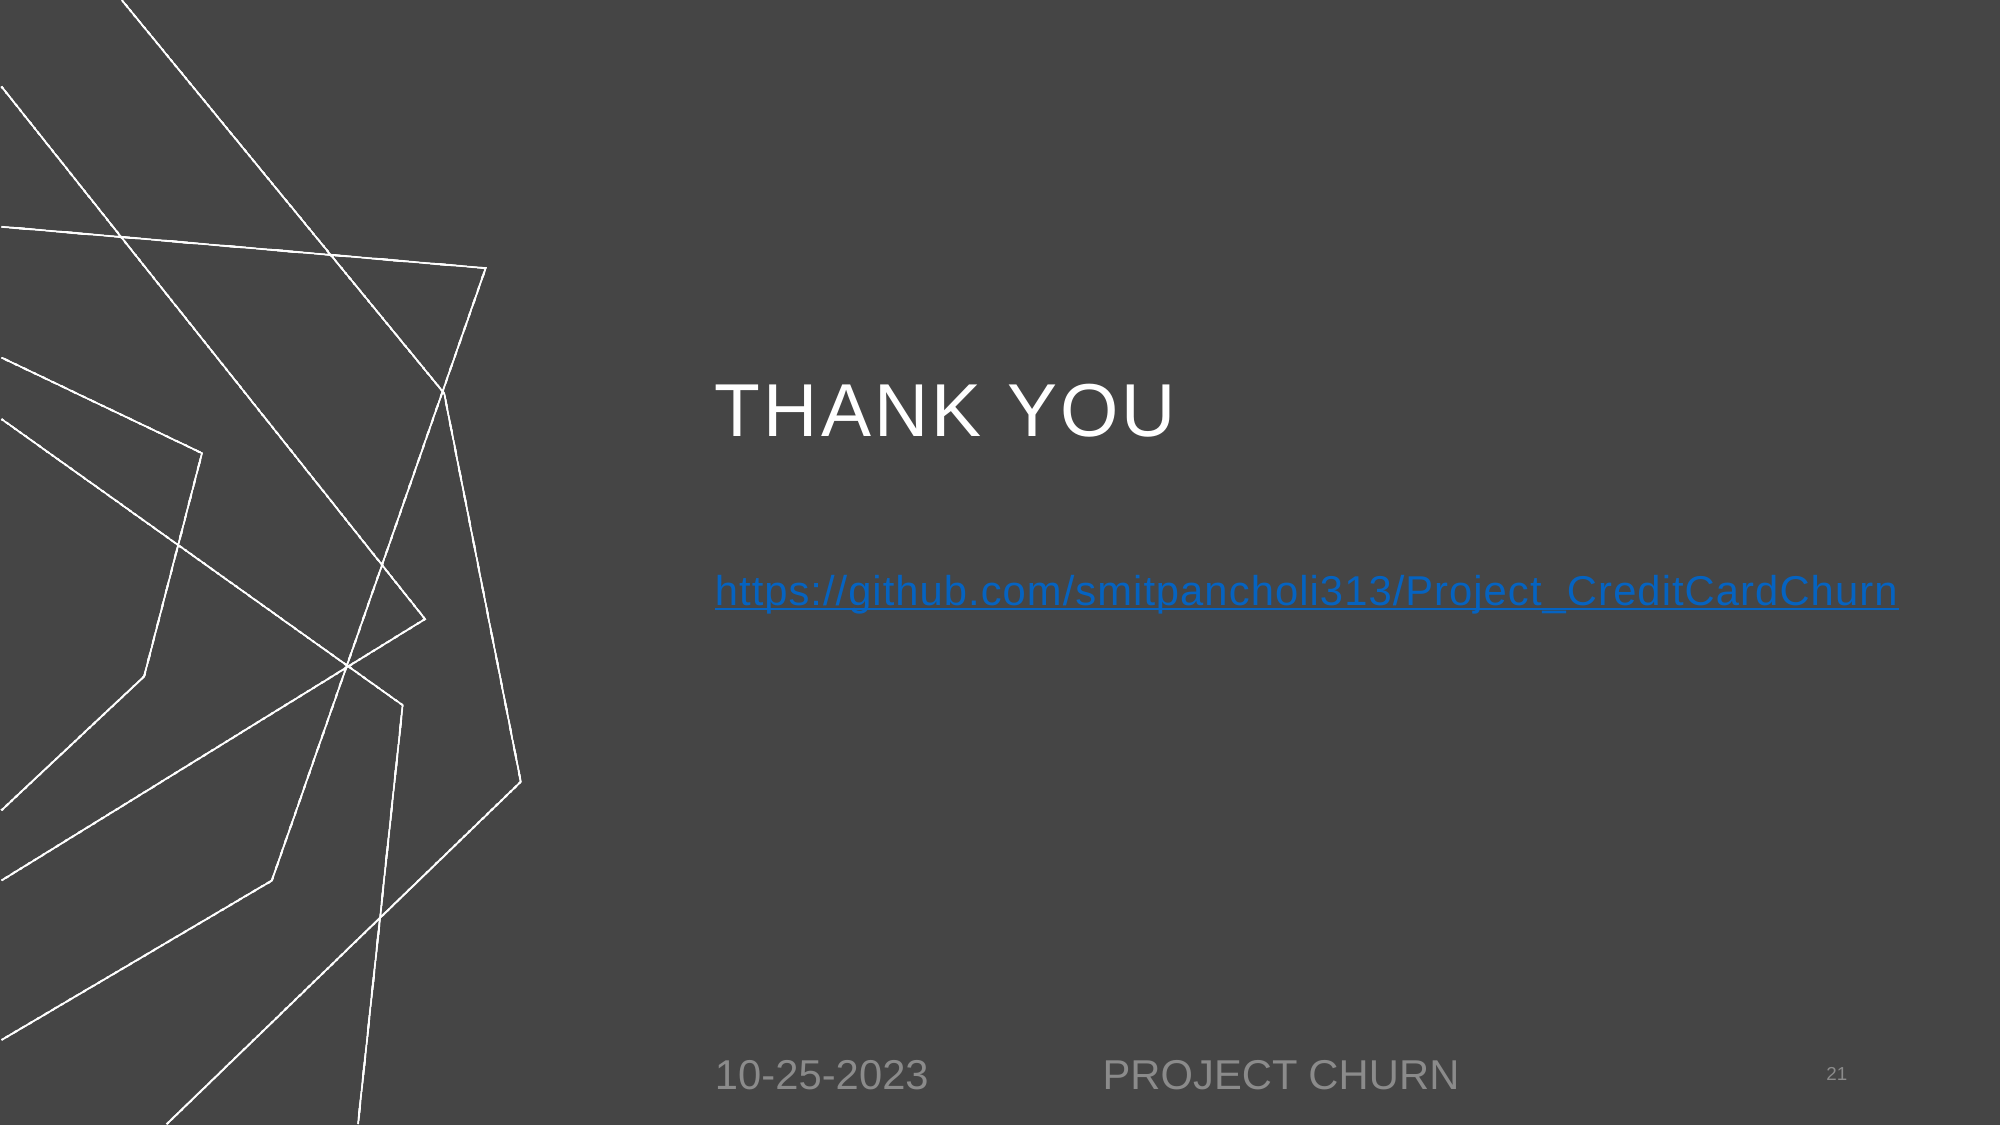

# THANK YOU
https://github.com/smitpancholi313/Project_CreditCardChurn

10-25-2023
PROJECT CHURN
21